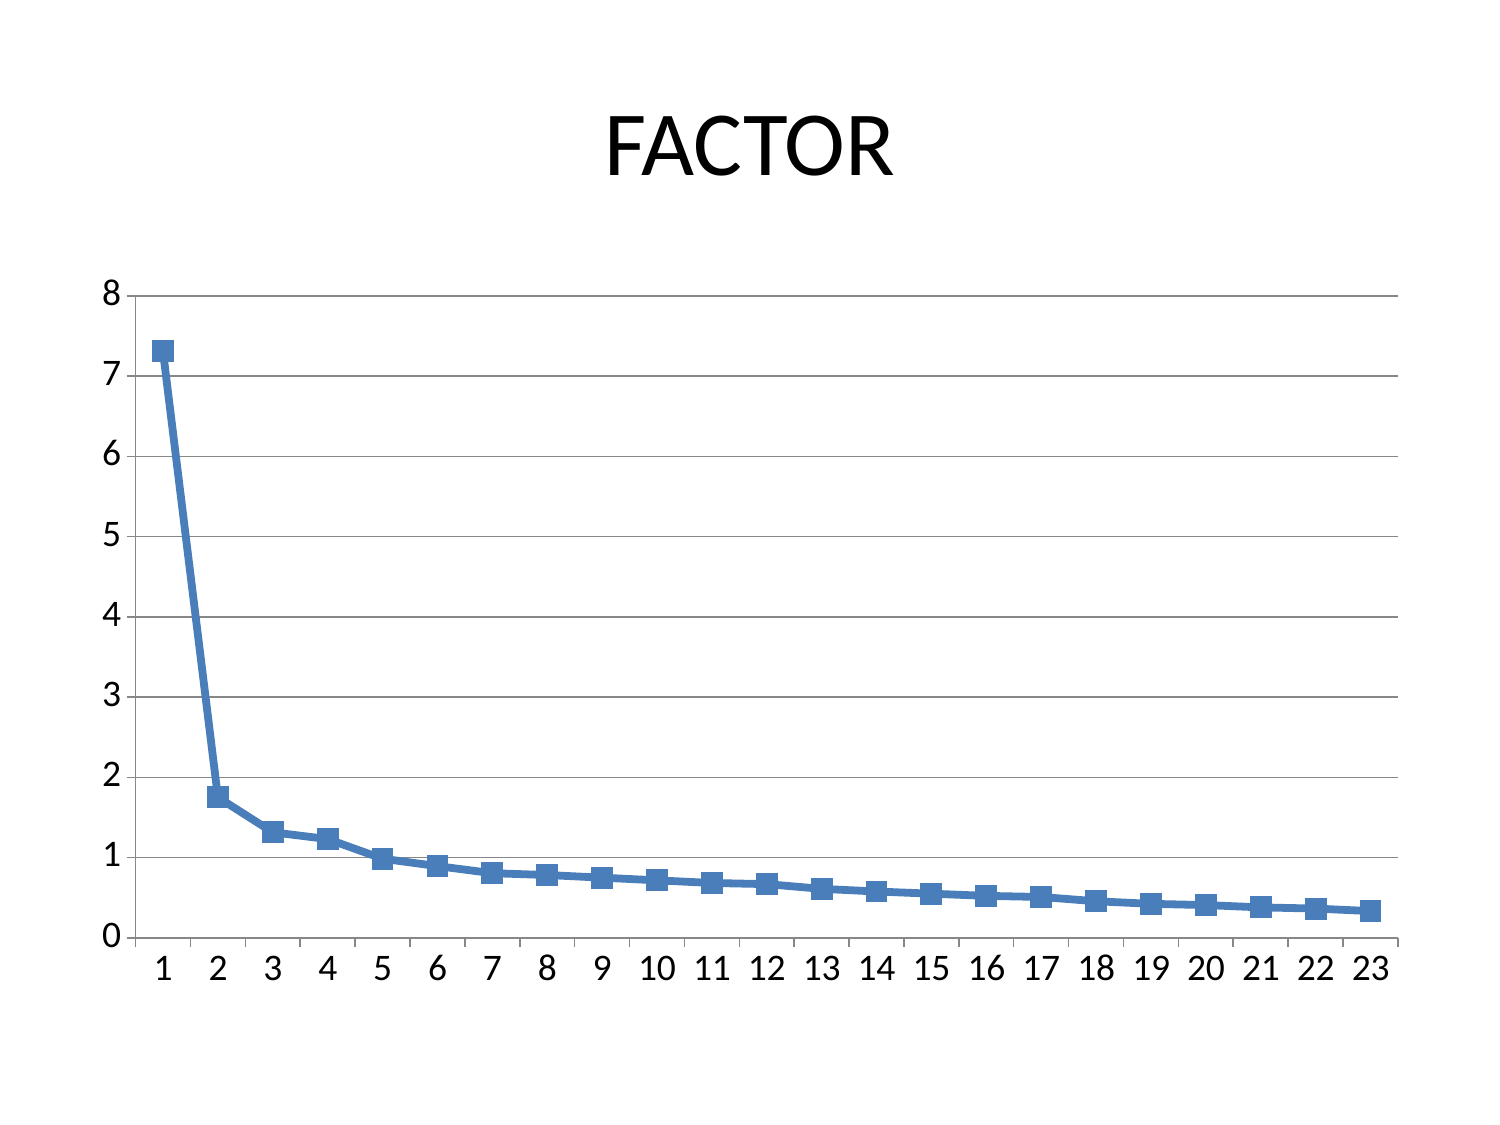

# FACTOR

### Chart

| Category | Series 1 |
|---|---|
| 1.0 | 7.30965 |
| 2.0 | 1.75058 |
| 3.0 | 1.31374 |
| 4.0 | 1.22973 |
| 5.0 | 0.98493 |
| 6.0 | 0.89277 |
| 7.0 | 0.8045 |
| 8.0 | 0.78171 |
| 9.0 | 0.7482 |
| 10.0 | 0.71513 |
| 11.0 | 0.6821 |
| 12.0 | 0.66787 |
| 13.0 | 0.60905 |
| 14.0 | 0.57591 |
| 15.0 | 0.54848 |
| 16.0 | 0.52129 |
| 17.0 | 0.50754 |
| 18.0 | 0.45479 |
| 19.0 | 0.42251 |
| 20.0 | 0.40652 |
| 21.0 | 0.37819 |
| 22.0 | 0.36307 |
| 23.0 | 0.33174 |